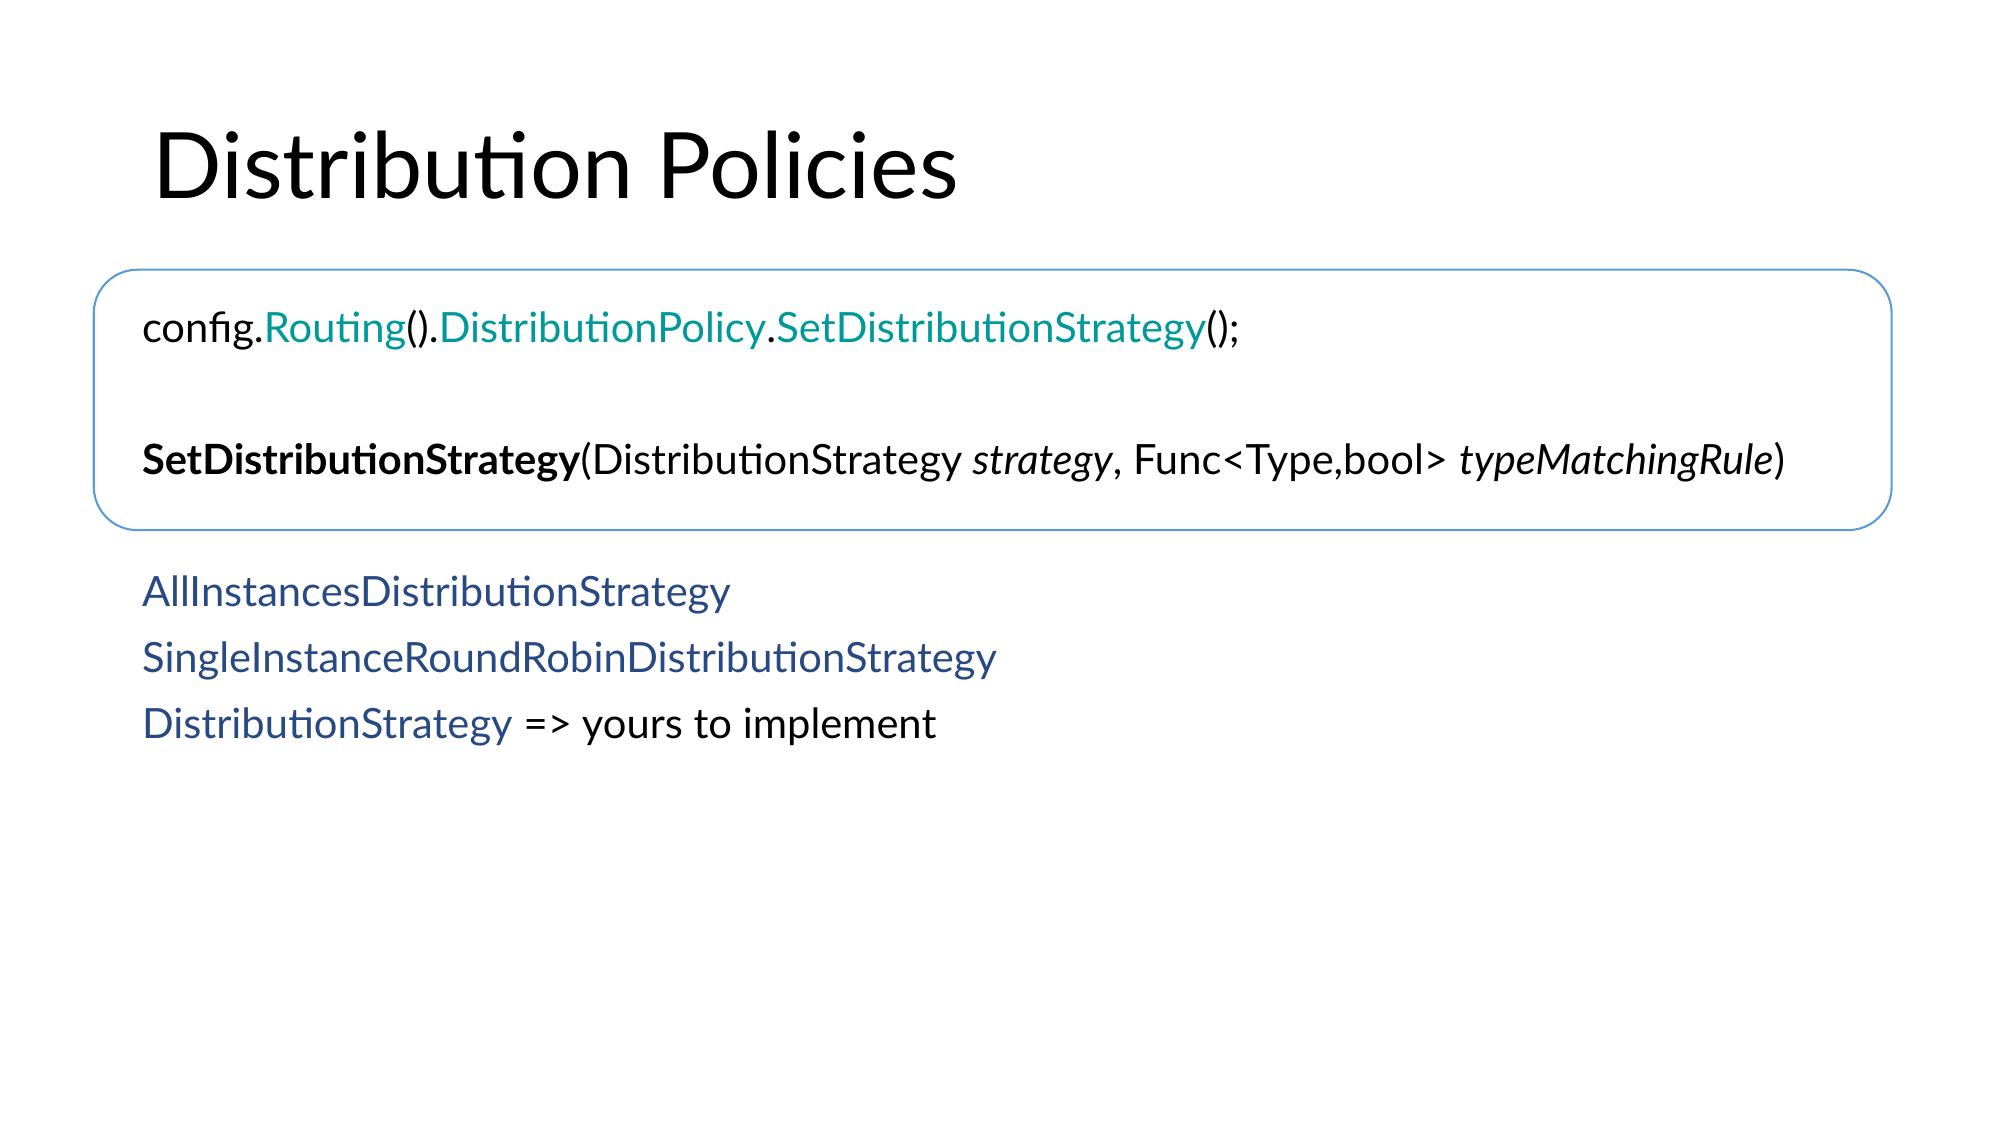

# Distribution Policies

config.Routing().DistributionPolicy.SetDistributionStrategy();

SetDistributionStrategy(DistributionStrategy strategy, Func<Type,bool> typeMatchingRule)

AllInstancesDistributionStrategy
SingleInstanceRoundRobinDistributionStrategy
DistributionStrategy => yours to implement